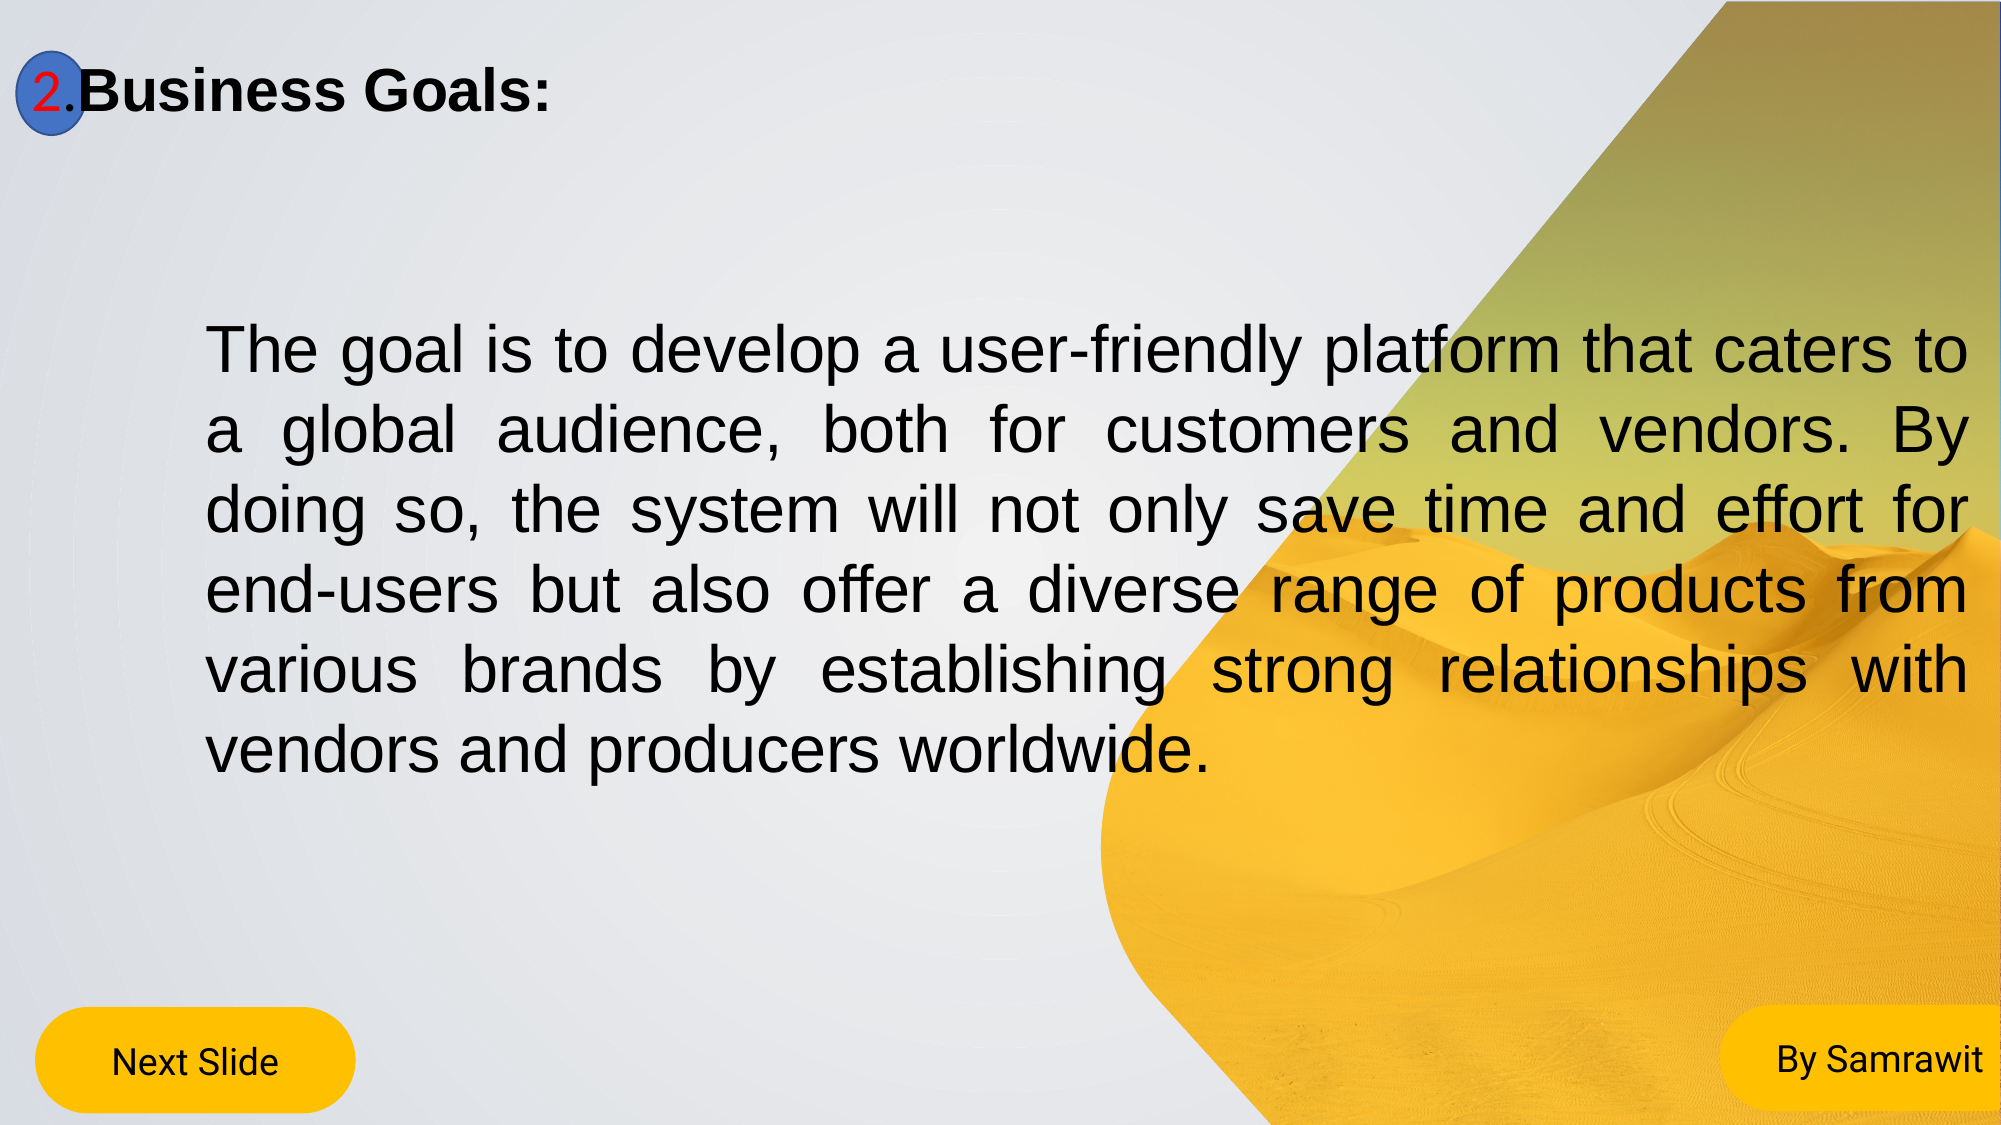

# 2.Business Goals:

The goal is to develop a user-friendly platform that caters to a global audience, both for customers and vendors. By doing so, the system will not only save time and effort for end-users but also offer a diverse range of products from various brands by establishing strong relationships with vendors and producers worldwide.

By Samrawit
Next Slide